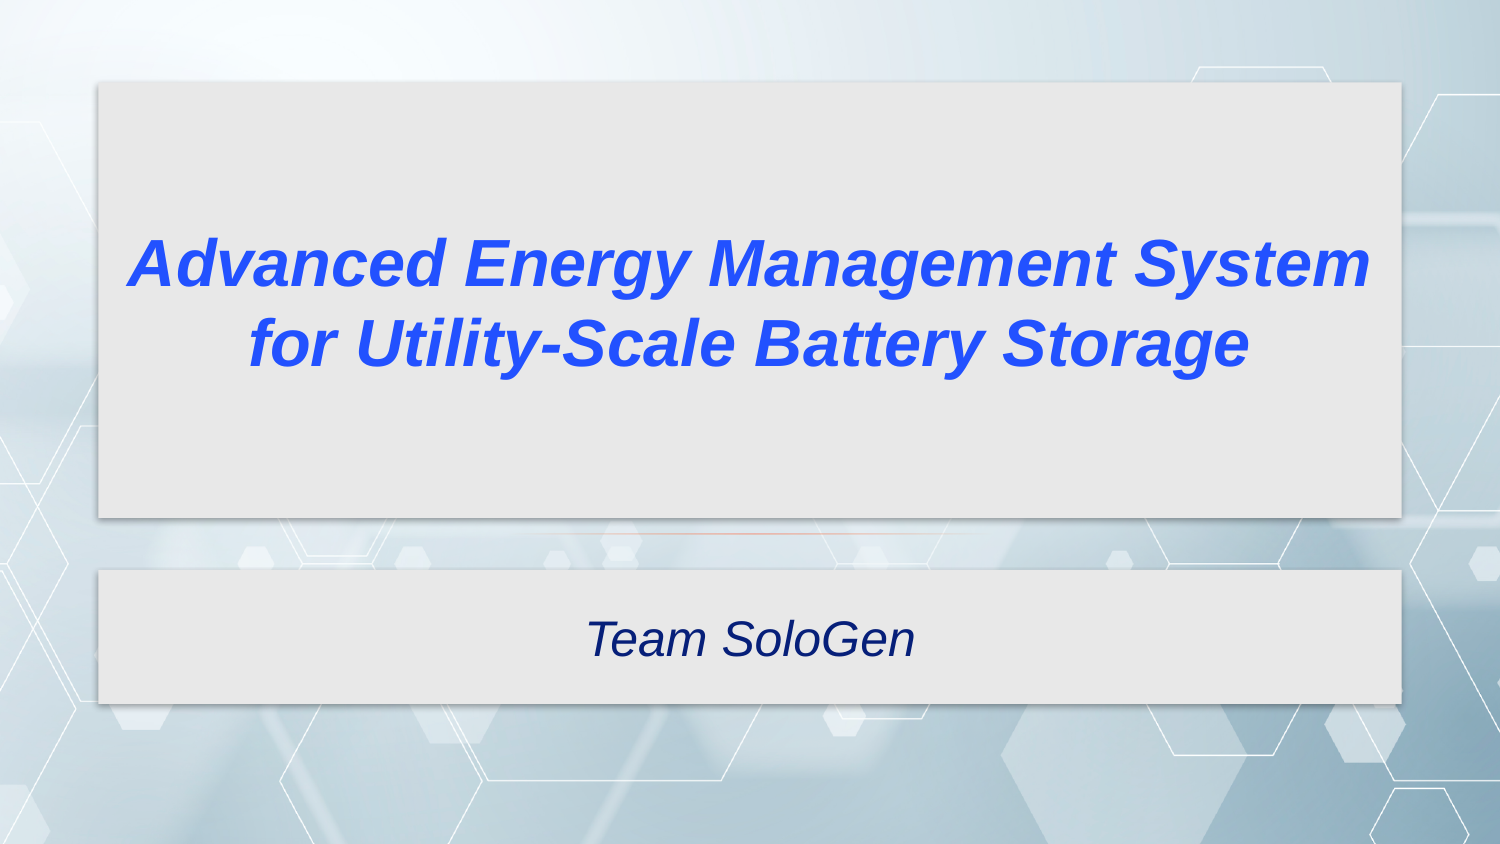

# Advanced Energy Management System for Utility-Scale Battery Storage
Team SoloGen